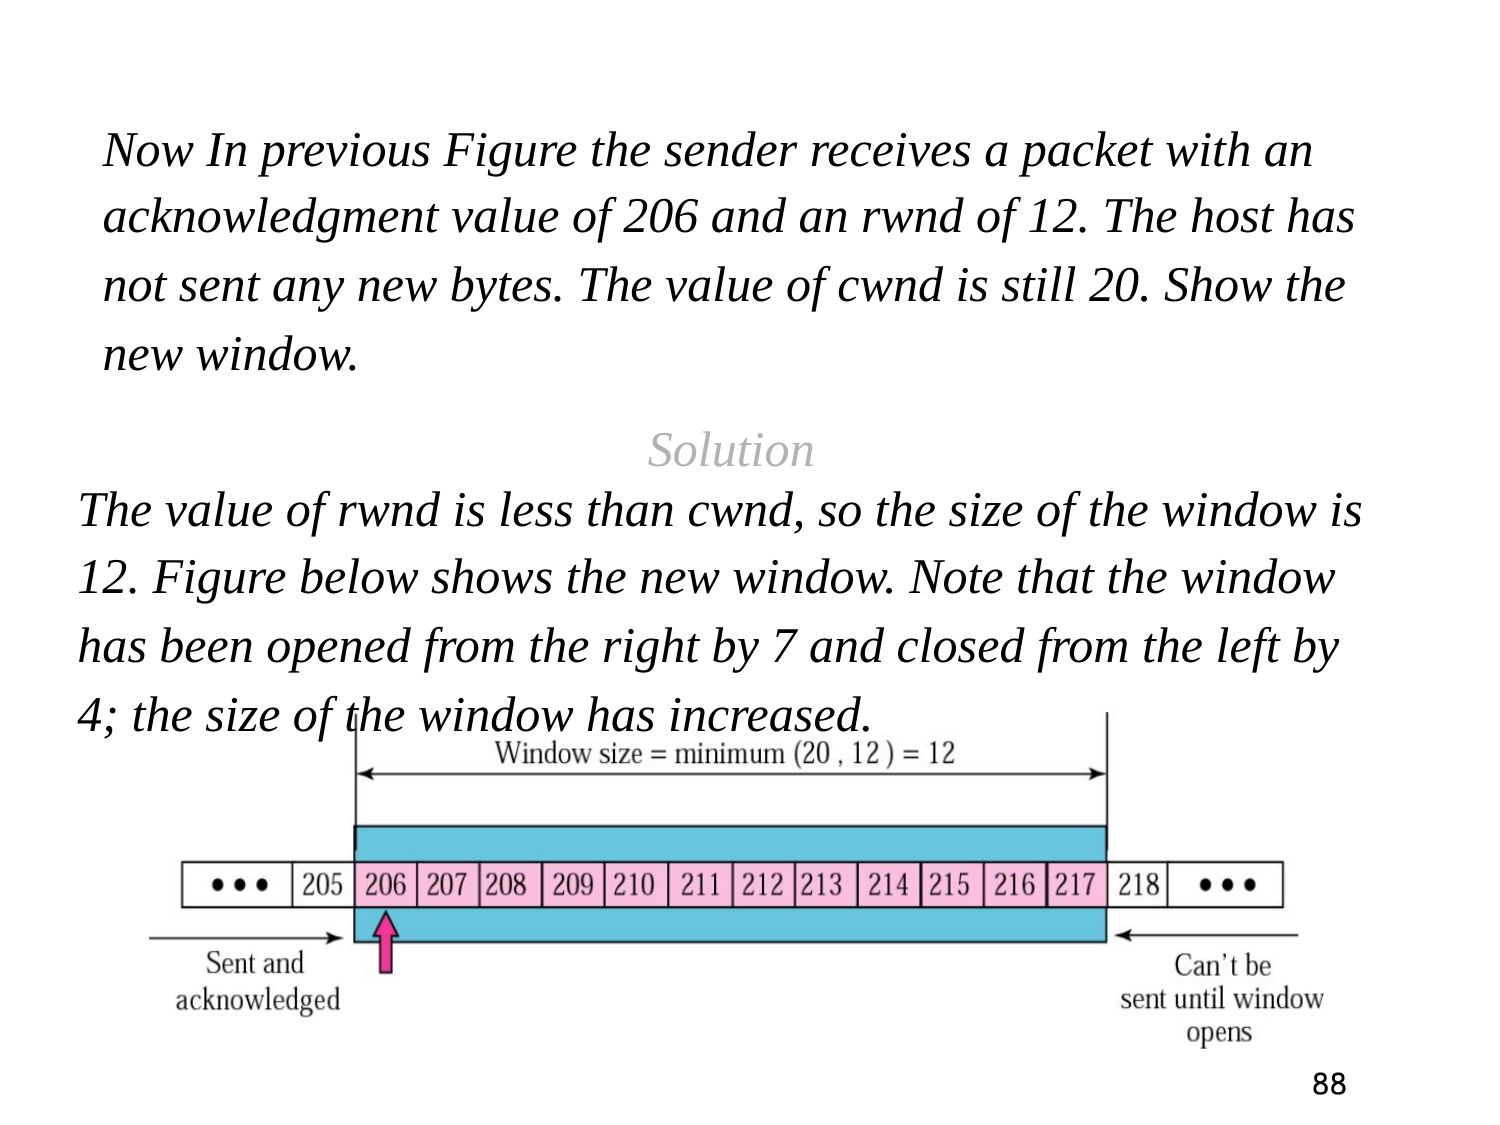

Now In previous Figure the sender receives a packet with an
acknowledgment value of 206 and an rwnd of 12. The host has
not sent any new bytes. The value of cwnd is still 20. Show the
new window.
Solution
The value of rwnd is less than cwnd, so the size of the window is
12. Figure below shows the new window. Note that the window
has been opened from the right by 7 and closed from the left by
4; the size of the window has increased.
88